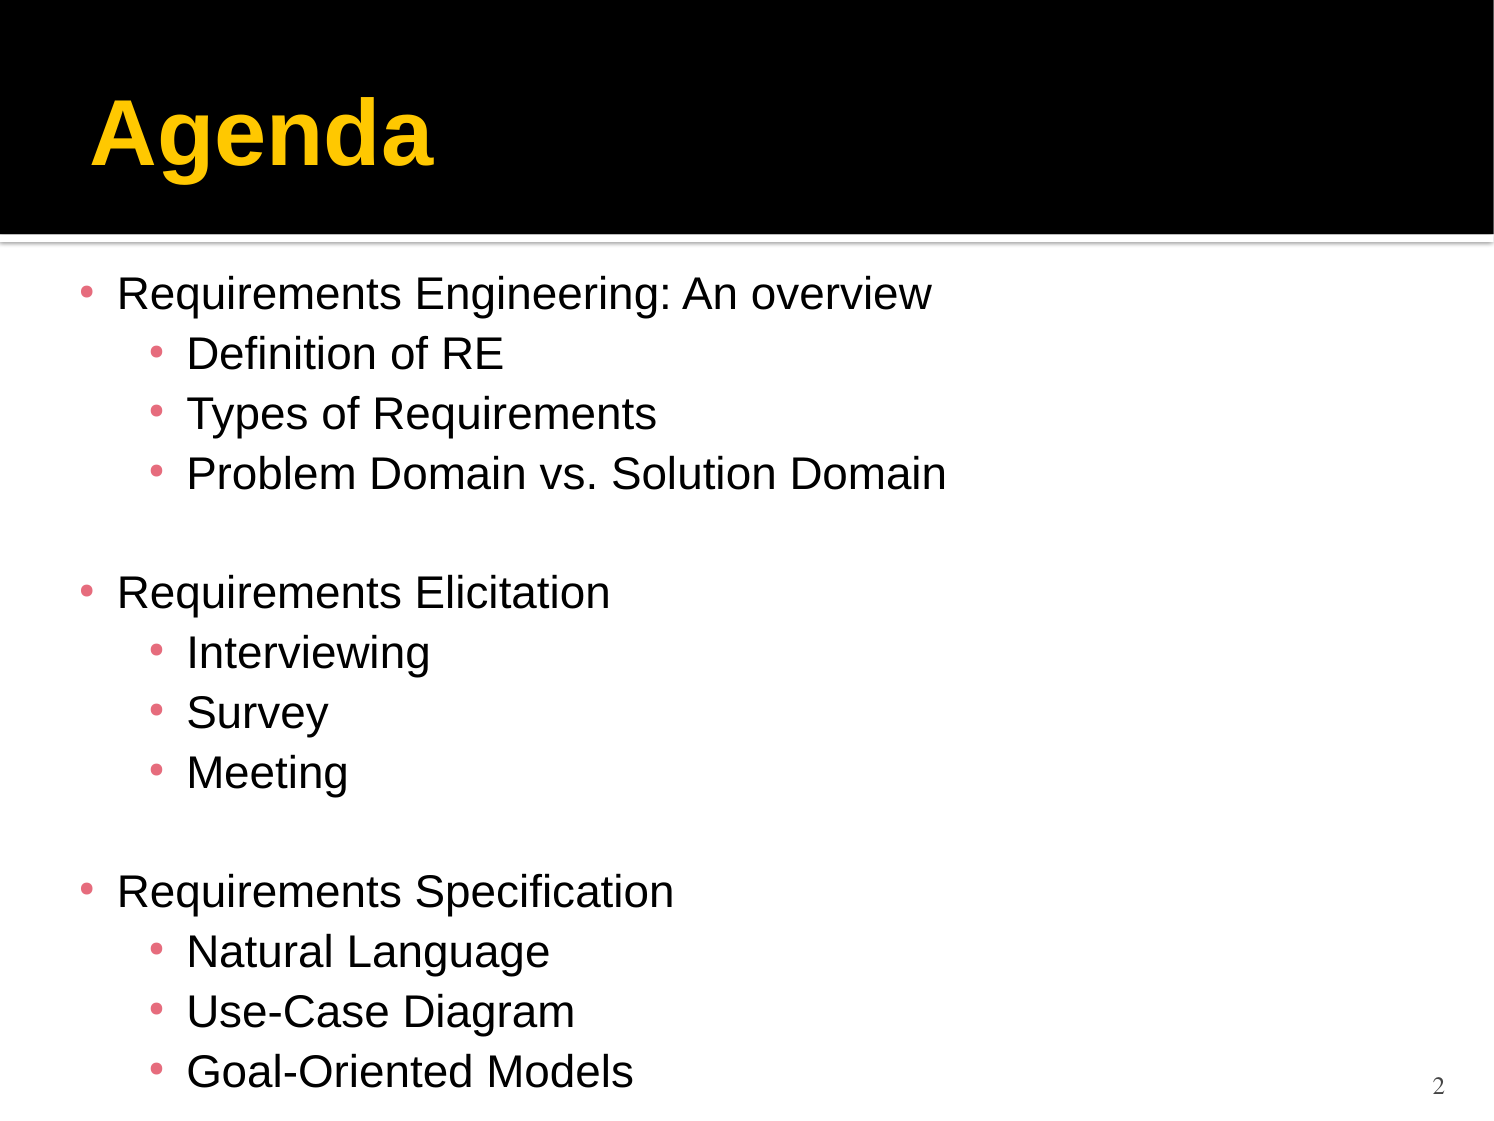

# Agenda
Requirements Engineering: An overview
Definition of RE
Types of Requirements
Problem Domain vs. Solution Domain

Requirements Elicitation
Interviewing
Survey
Meeting

Requirements Specification
Natural Language
Use-Case Diagram
Goal-Oriented Models

2